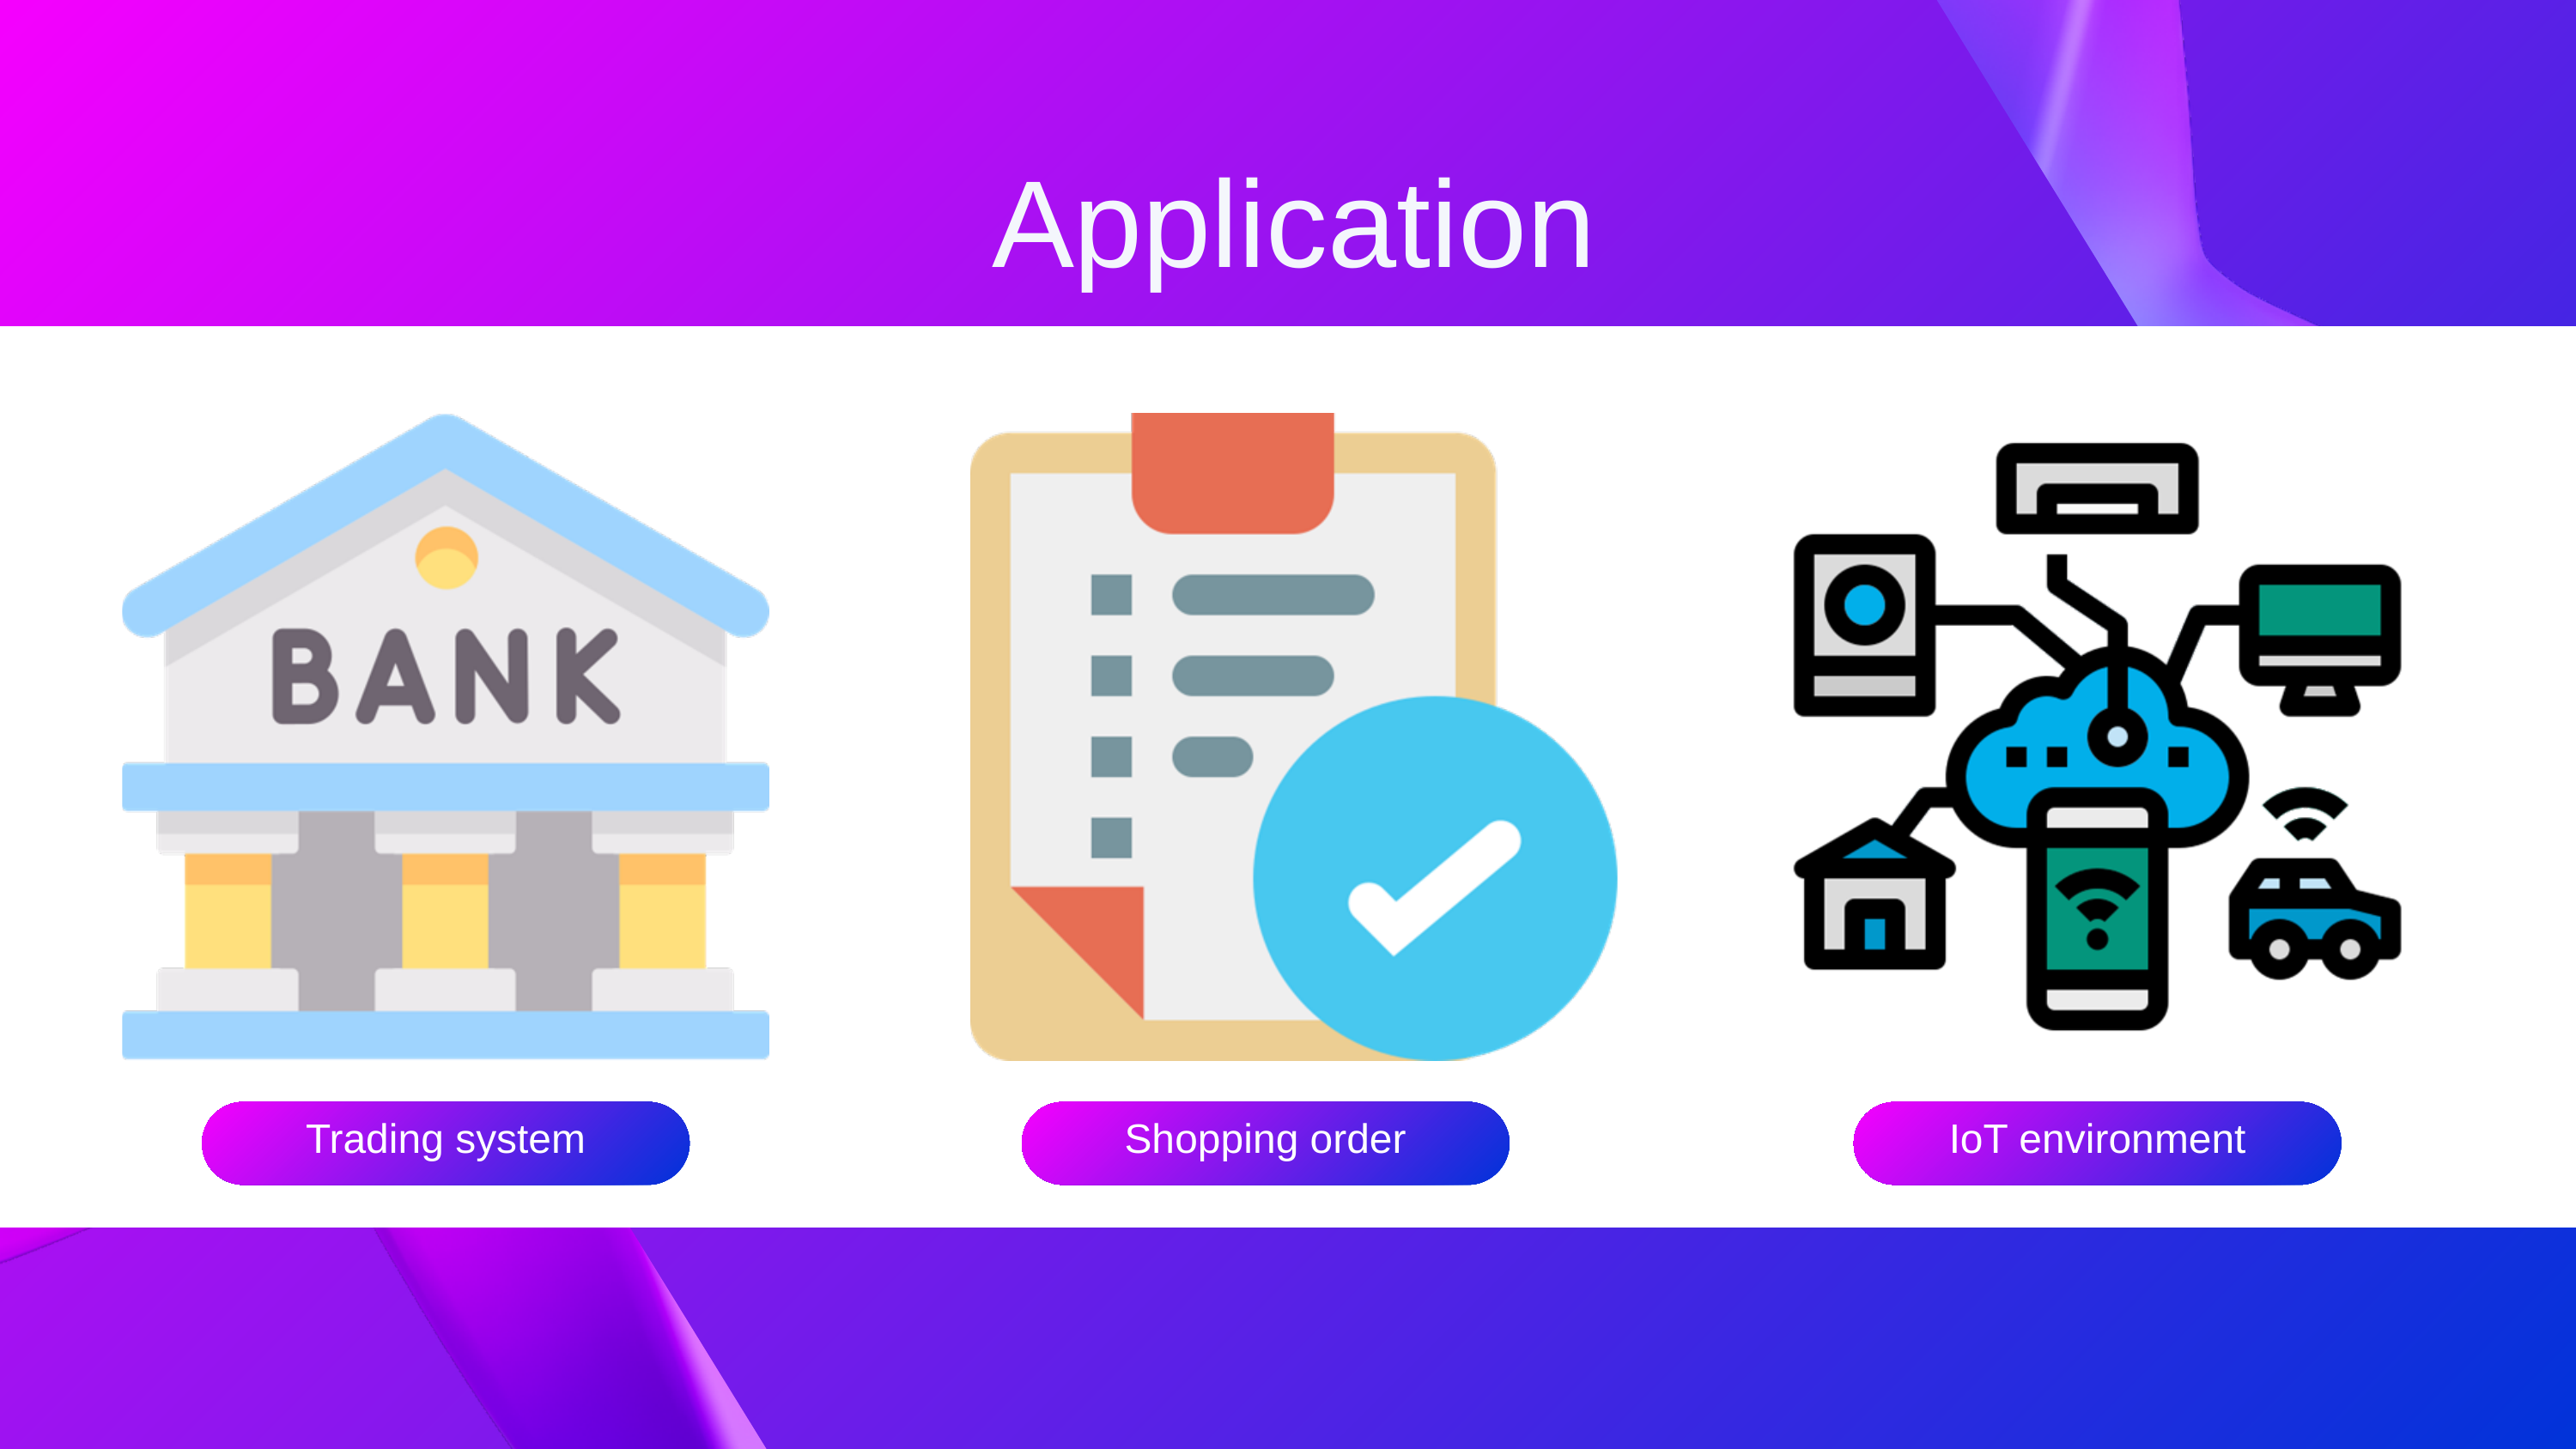

Application

Trading system

Shopping order

IoT environment